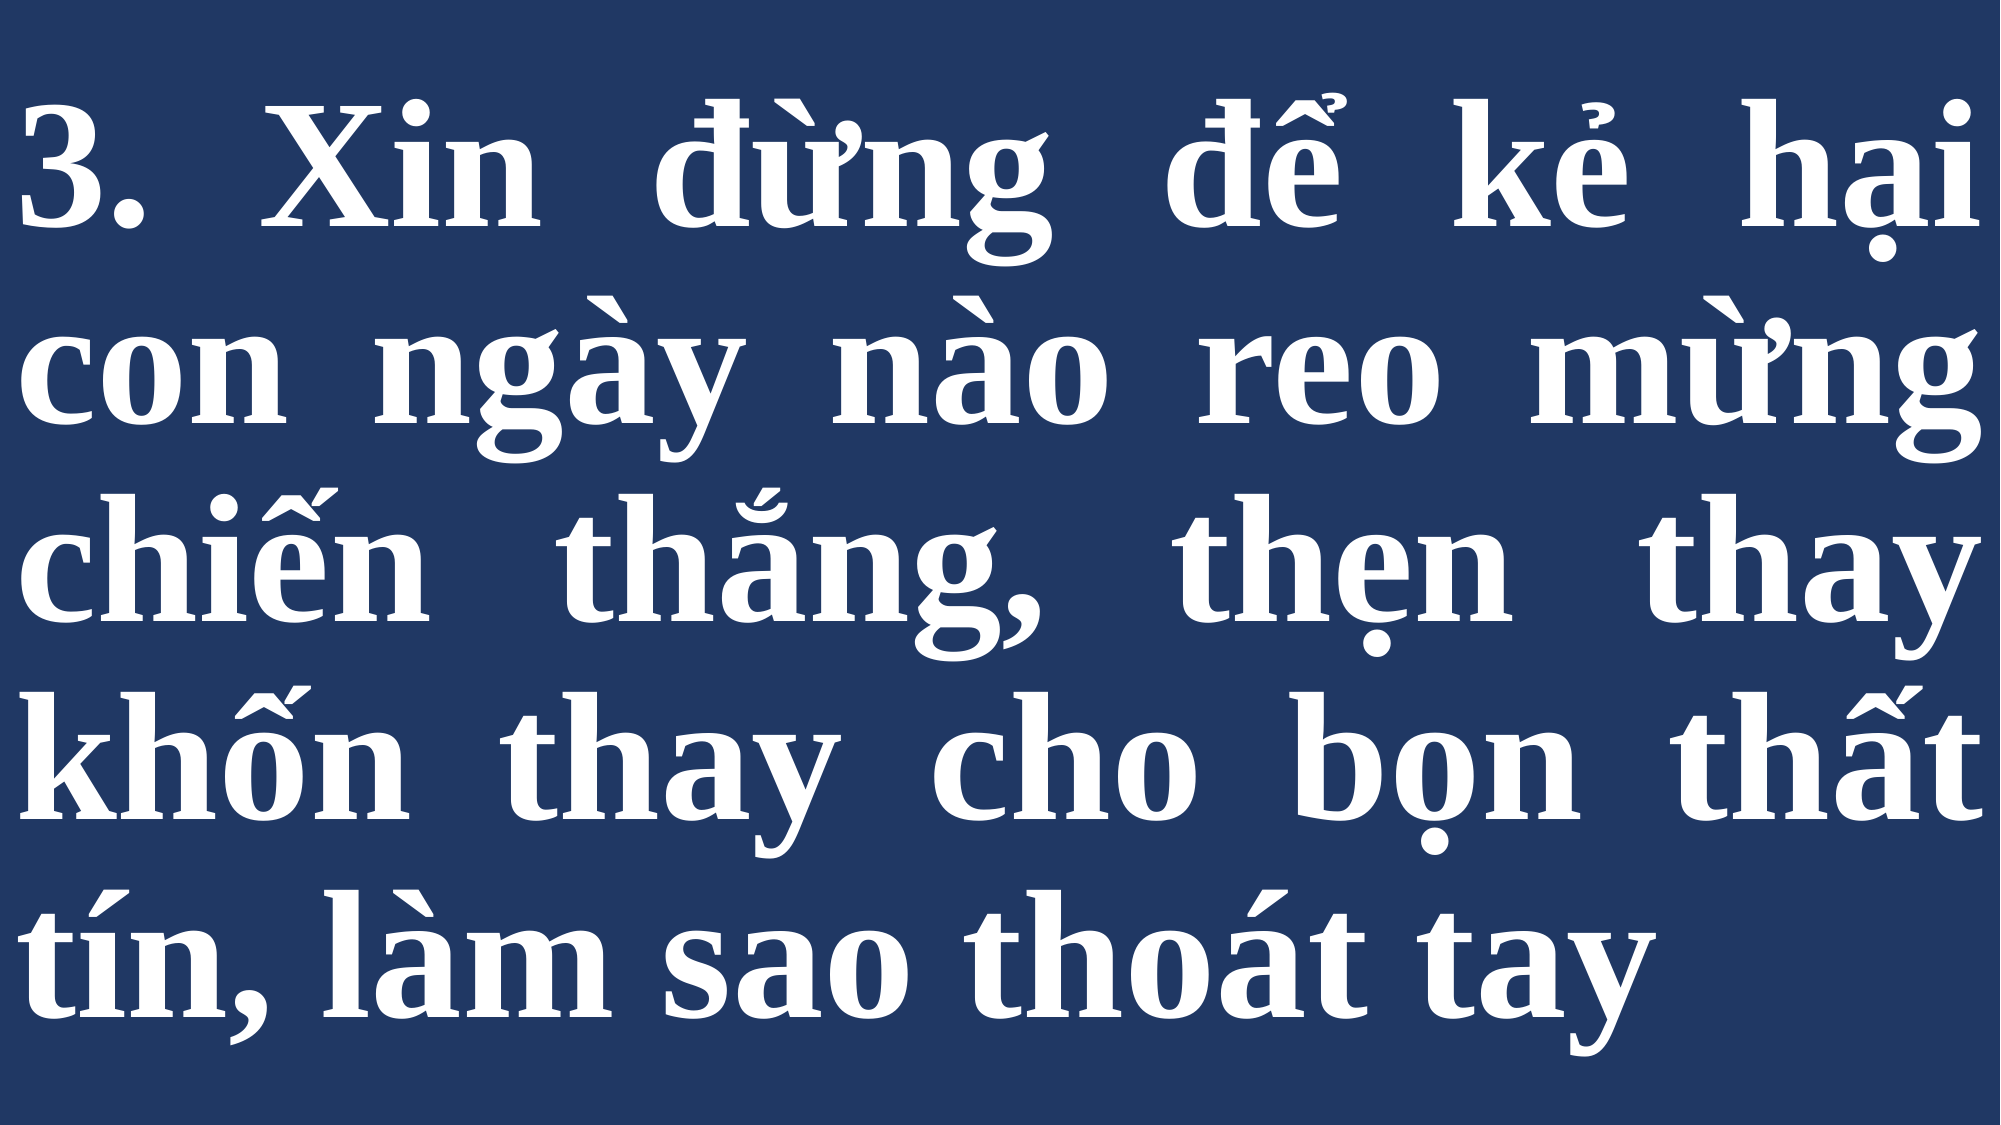

# 3. Xin đừng để kẻ hại con ngày nào reo mừng chiến thắng, thẹn thay khốn thay cho bọn thất tín, làm sao thoát tay